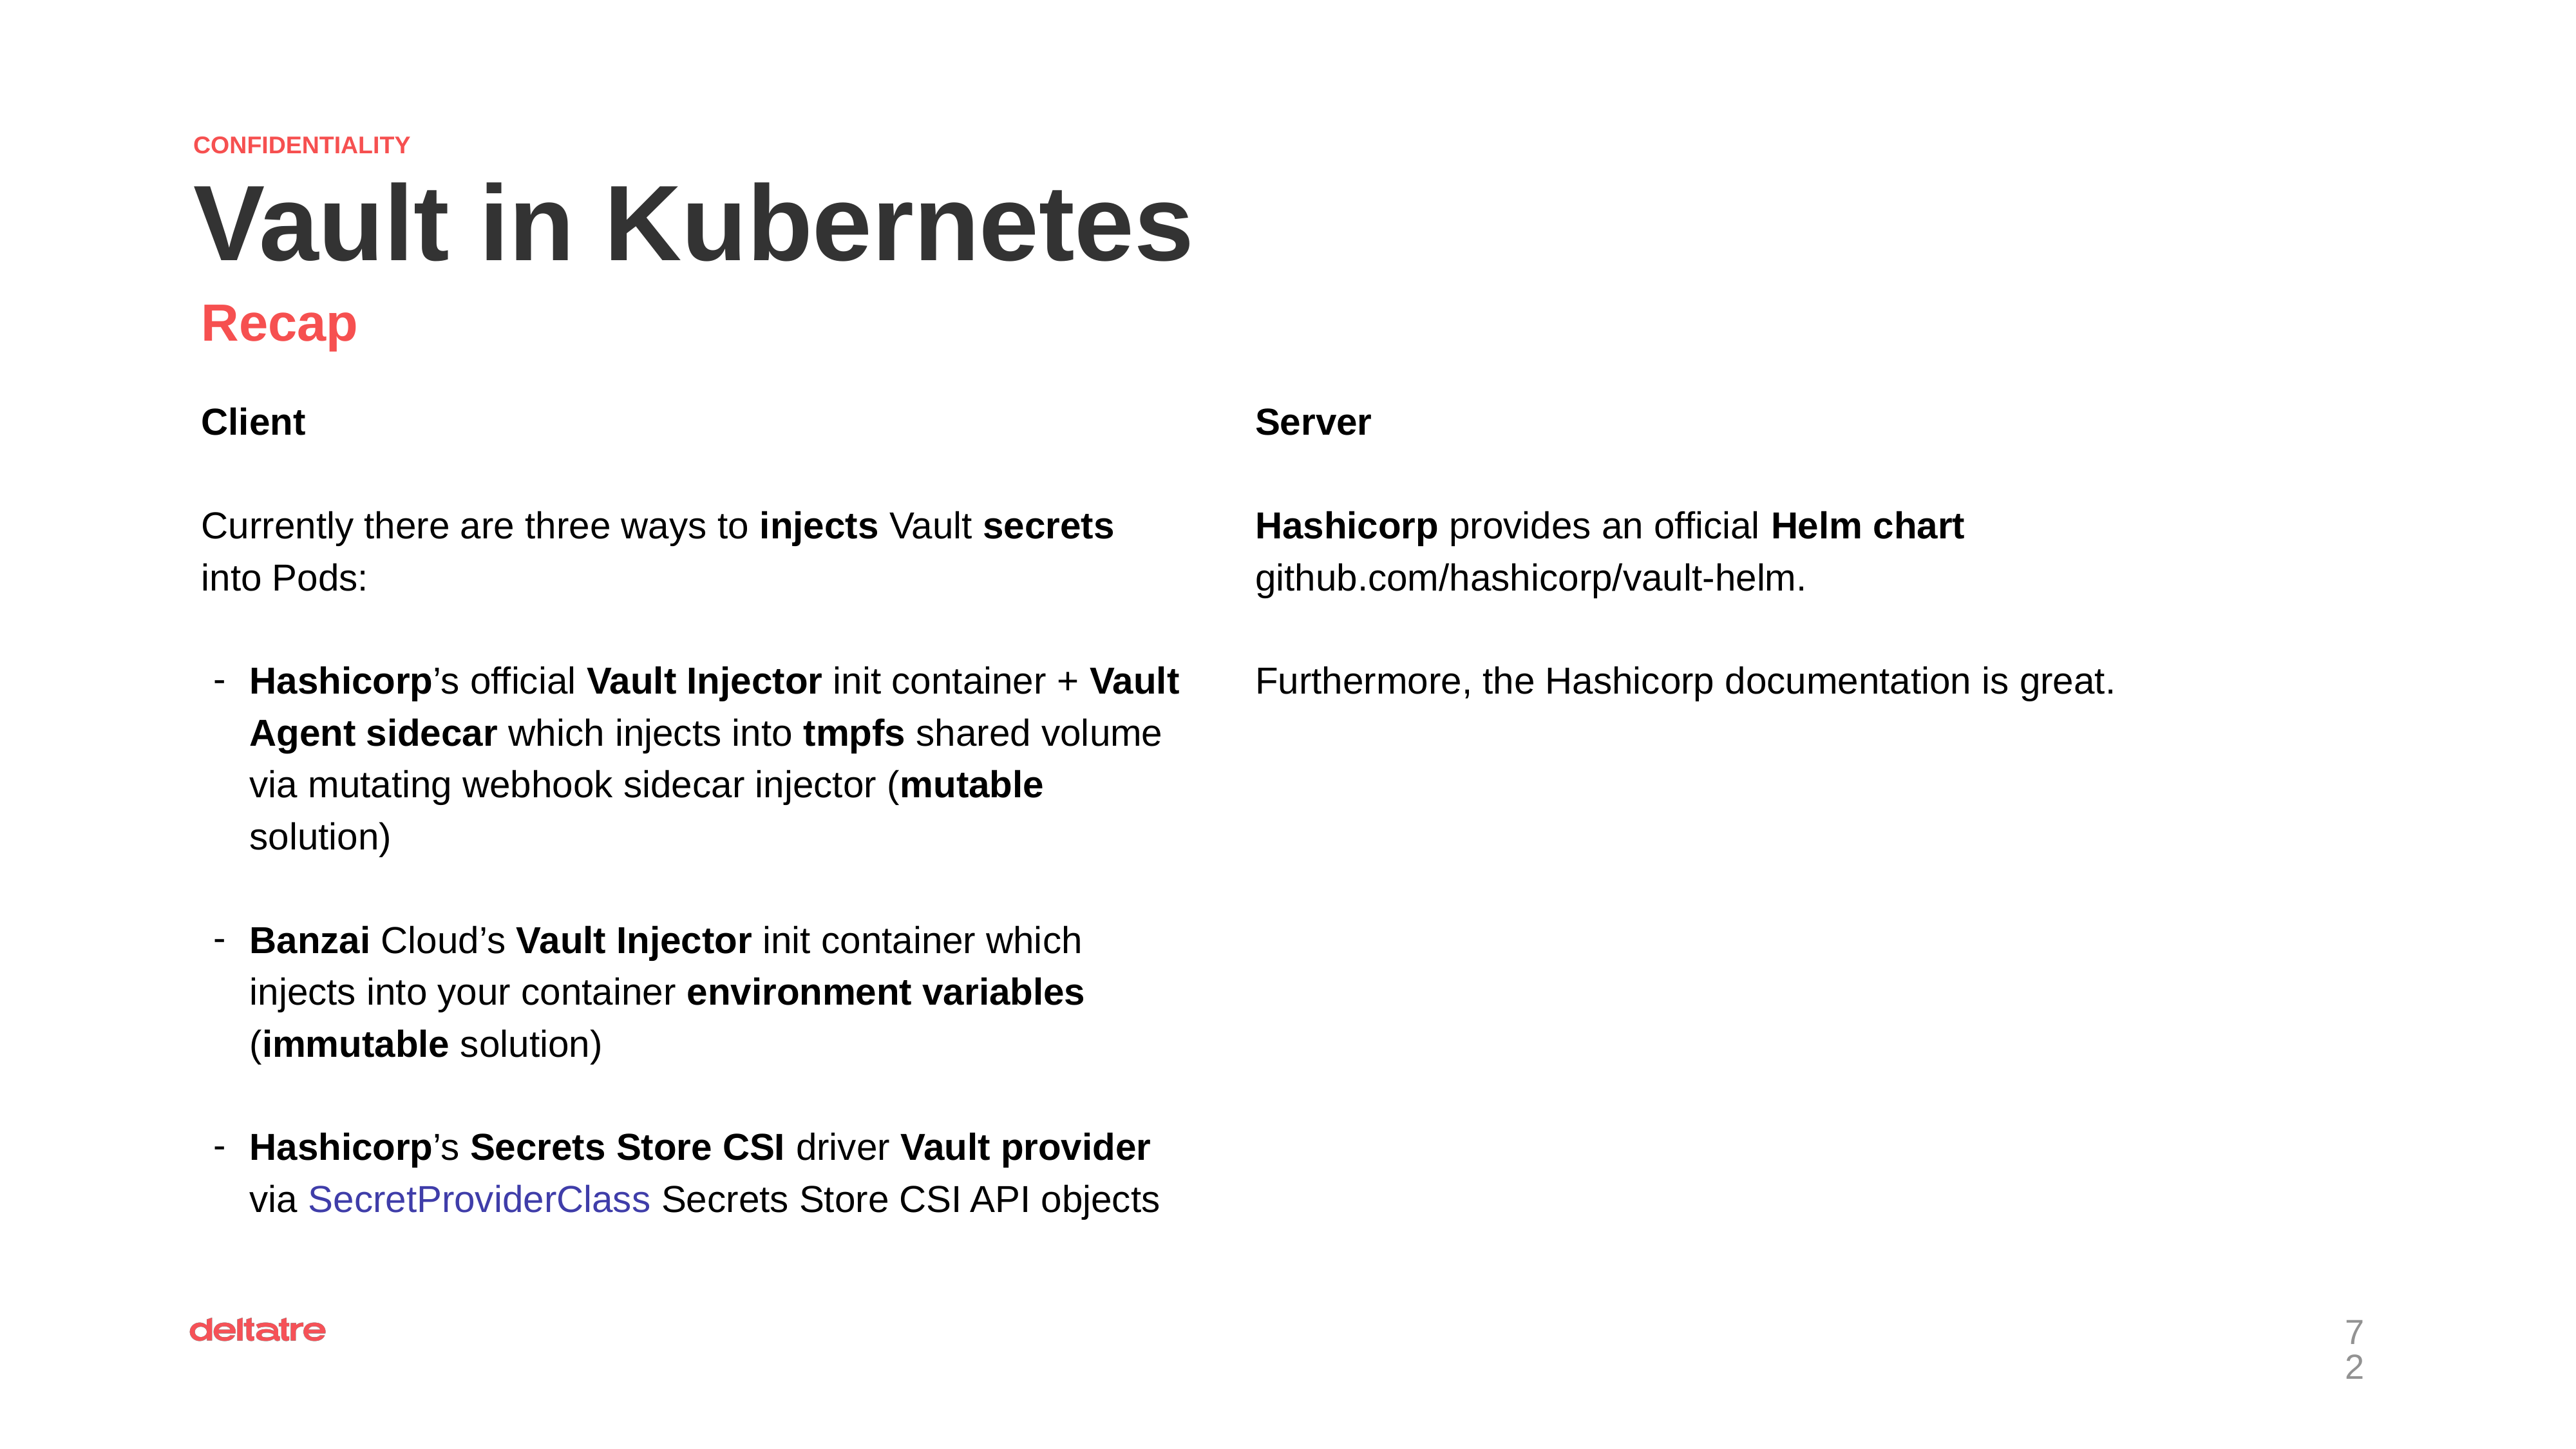

CONFIDENTIALITY
Vault in Kubernetes
Recap
Client

Currently there are three ways to injects Vault secrets into Pods:

Hashicorp’s official Vault Injector init container + Vault Agent sidecar which injects into tmpfs shared volume via mutating webhook sidecar injector (mutable solution)

Banzai Cloud’s Vault Injector init container which injects into your container environment variables (immutable solution)

Hashicorp’s Secrets Store CSI driver Vault provider via SecretProviderClass Secrets Store CSI API objects

Server

Hashicorp provides an official Helm chart github.com/hashicorp/vault-helm.

Furthermore, the Hashicorp documentation is great.
72